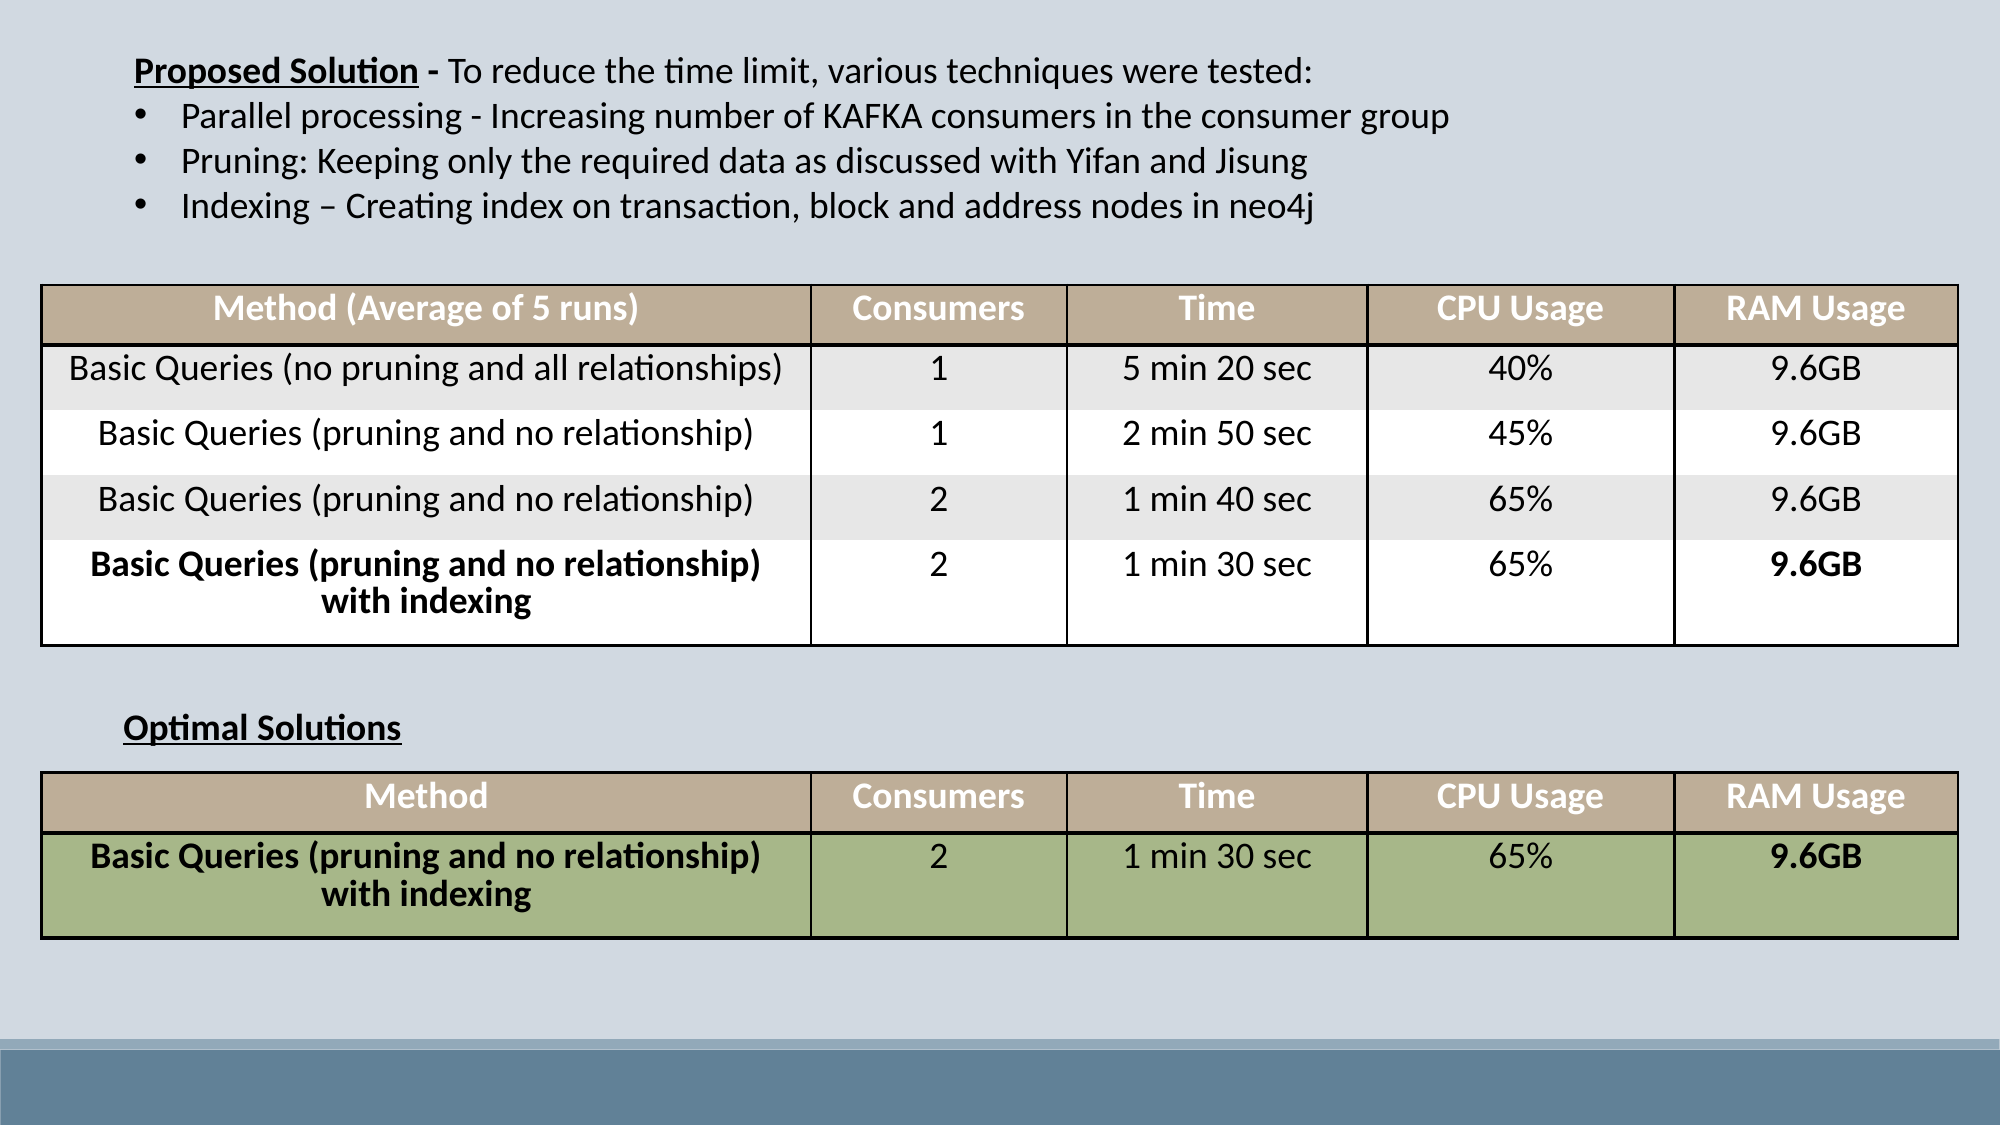

Proposed Solution - To reduce the time limit, various techniques were tested:
Parallel processing - Increasing number of KAFKA consumers in the consumer group
Pruning: Keeping only the required data as discussed with Yifan and Jisung
Indexing – Creating index on transaction, block and address nodes in neo4j
| Method (Average of 5 runs) | Consumers | Time | CPU Usage | RAM Usage |
| --- | --- | --- | --- | --- |
| Basic Queries (no pruning and all relationships) | 1 | 5 min 20 sec | 40% | 9.6GB |
| Basic Queries (pruning and no relationship) | 1 | 2 min 50 sec | 45% | 9.6GB |
| Basic Queries (pruning and no relationship) | 2 | 1 min 40 sec | 65% | 9.6GB |
| Basic Queries (pruning and no relationship) with indexing | 2 | 1 min 30 sec | 65% | 9.6GB |
Optimal Solutions
| Method | Consumers | Time | CPU Usage | RAM Usage |
| --- | --- | --- | --- | --- |
| Basic Queries (pruning and no relationship) with indexing | 2 | 1 min 30 sec | 65% | 9.6GB |